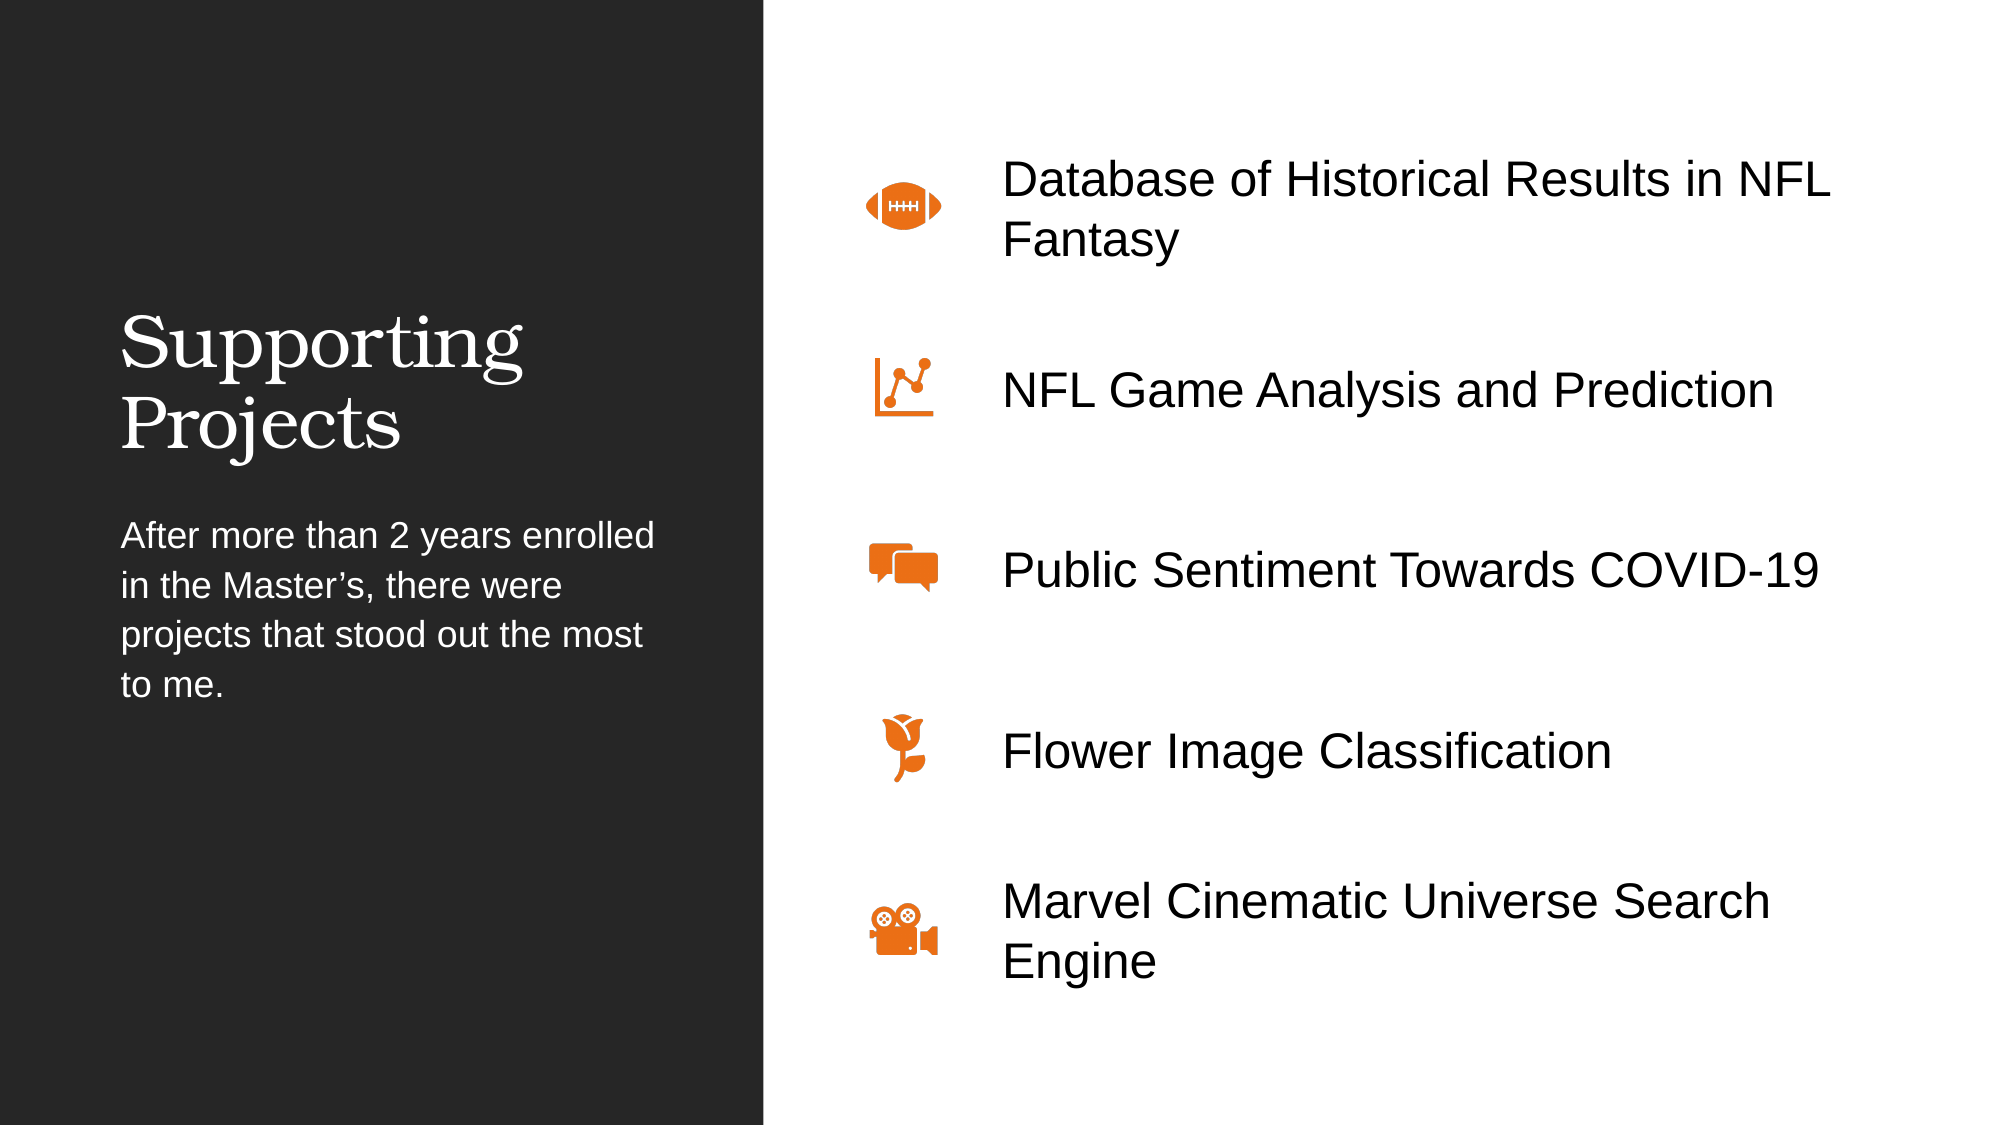

# Supporting Projects
Database of Historical Results in NFL Fantasy
NFL Game Analysis and Prediction
Public Sentiment Towards COVID-19
Flower Image Classification
Marvel Cinematic Universe Search Engine
After more than 2 years enrolled in the Master’s, there were projects that stood out the most to me.